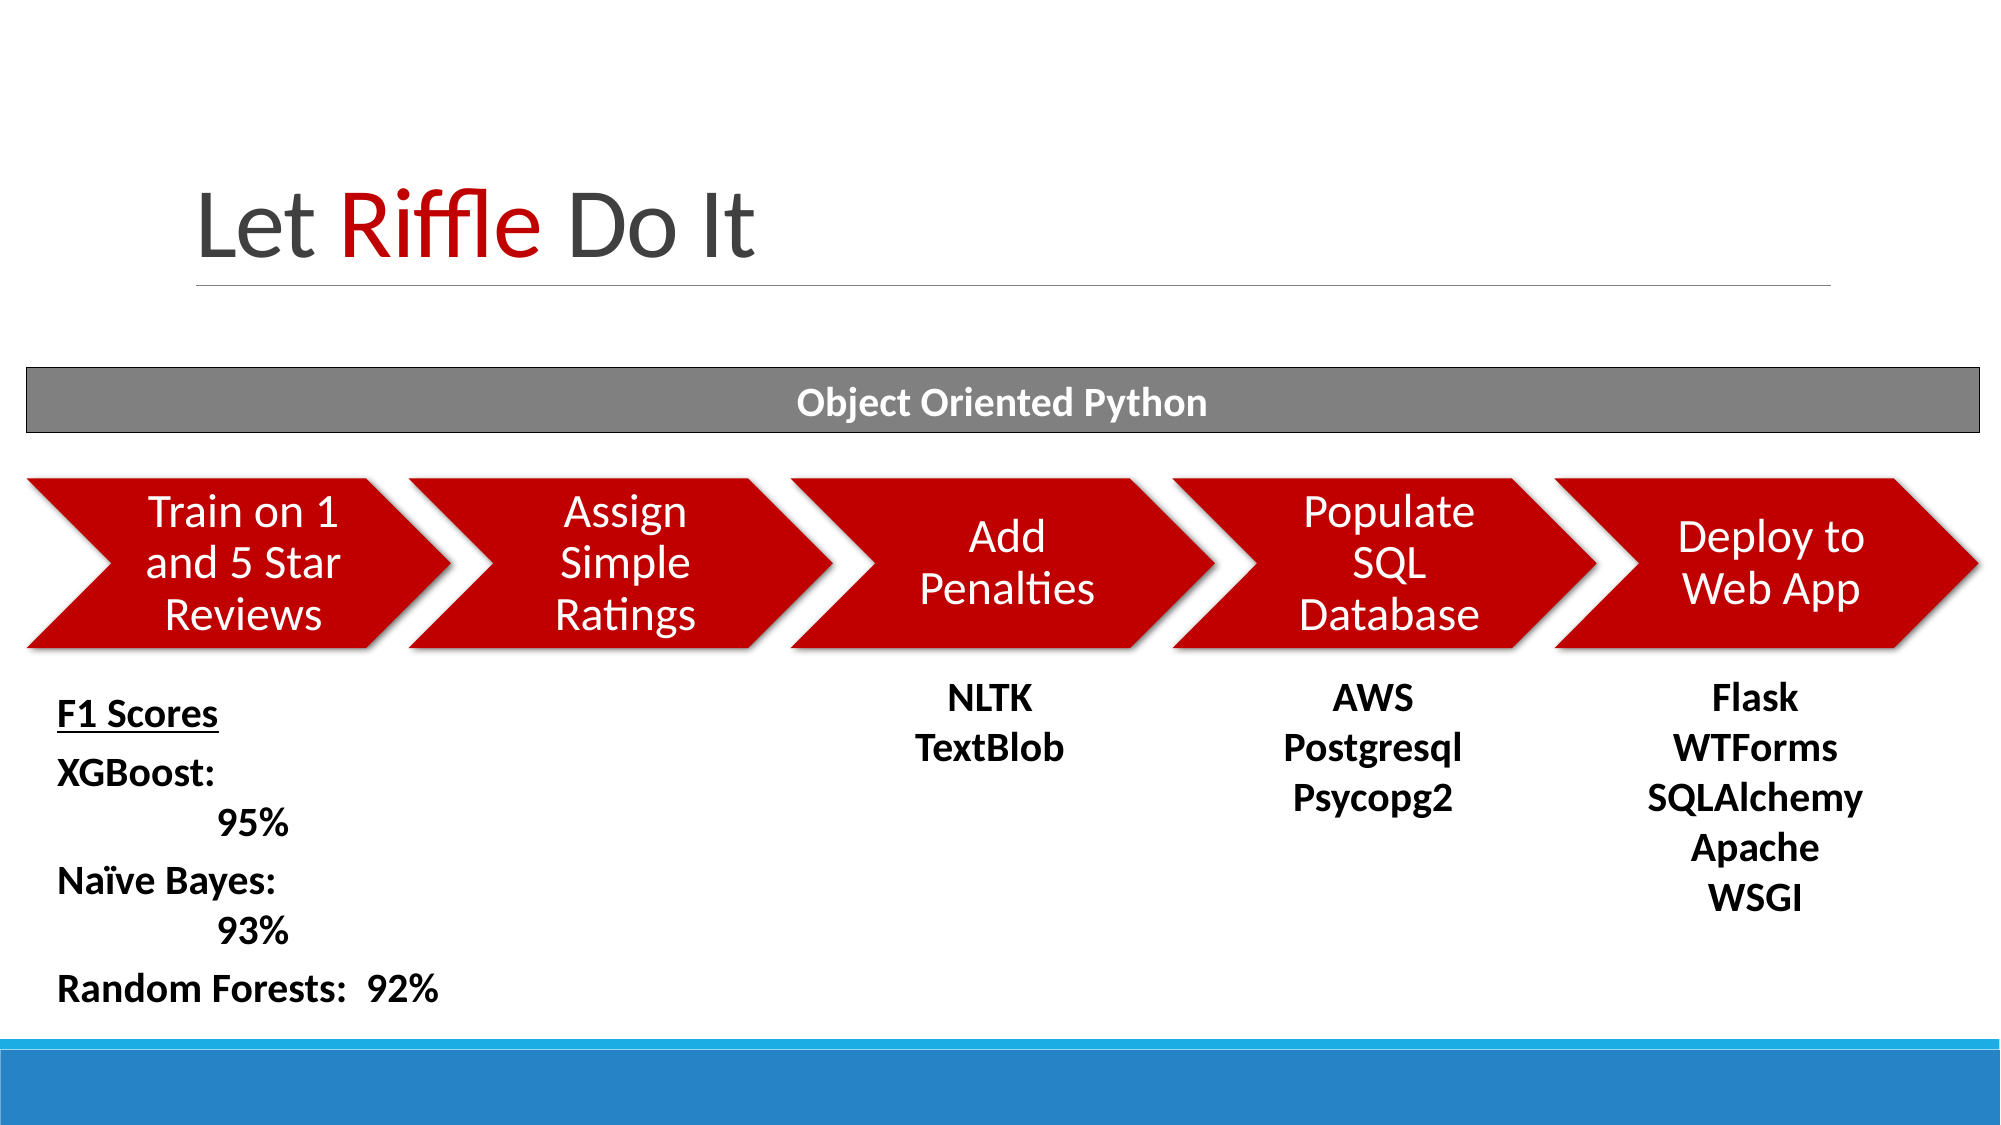

# Let Riffle Do It
Train on 1 and 5 Star Reviews
Assign Simple Ratings
Add Penalties
Populate SQL Database
Deploy to Web App
Object Oriented Python
NLTK
TextBlob
AWS
Postgresql
Psycopg2
Flask
WTForms
SQLAlchemy
Apache
WSGI
F1 Scores
XGBoost: 		 95%
Naïve Bayes:	 	 93%
Random Forests:  92%